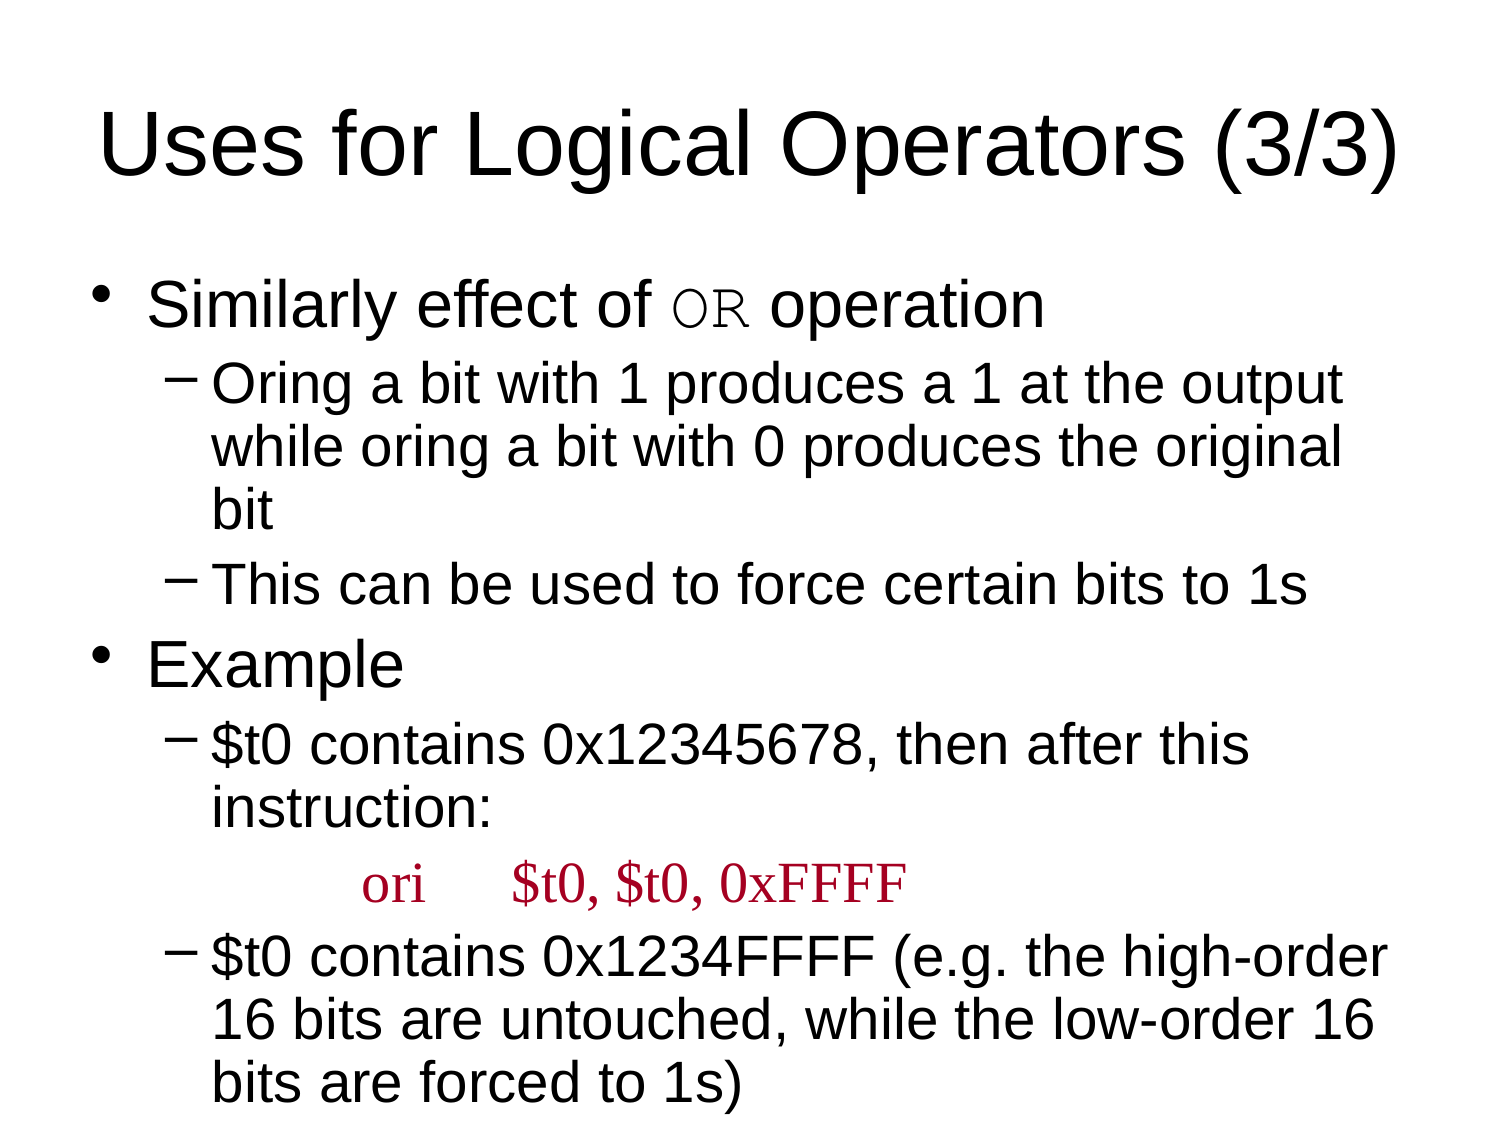

# Uses for Logical Operators (3/3)
Similarly effect of OR operation
Oring a bit with 1 produces a 1 at the output while oring a bit with 0 produces the original bit
This can be used to force certain bits to 1s
Example
$t0 contains 0x12345678, then after this instruction:
		ori	$t0, $t0, 0xFFFF
$t0 contains 0x1234FFFF (e.g. the high-order 16 bits are untouched, while the low-order 16 bits are forced to 1s)